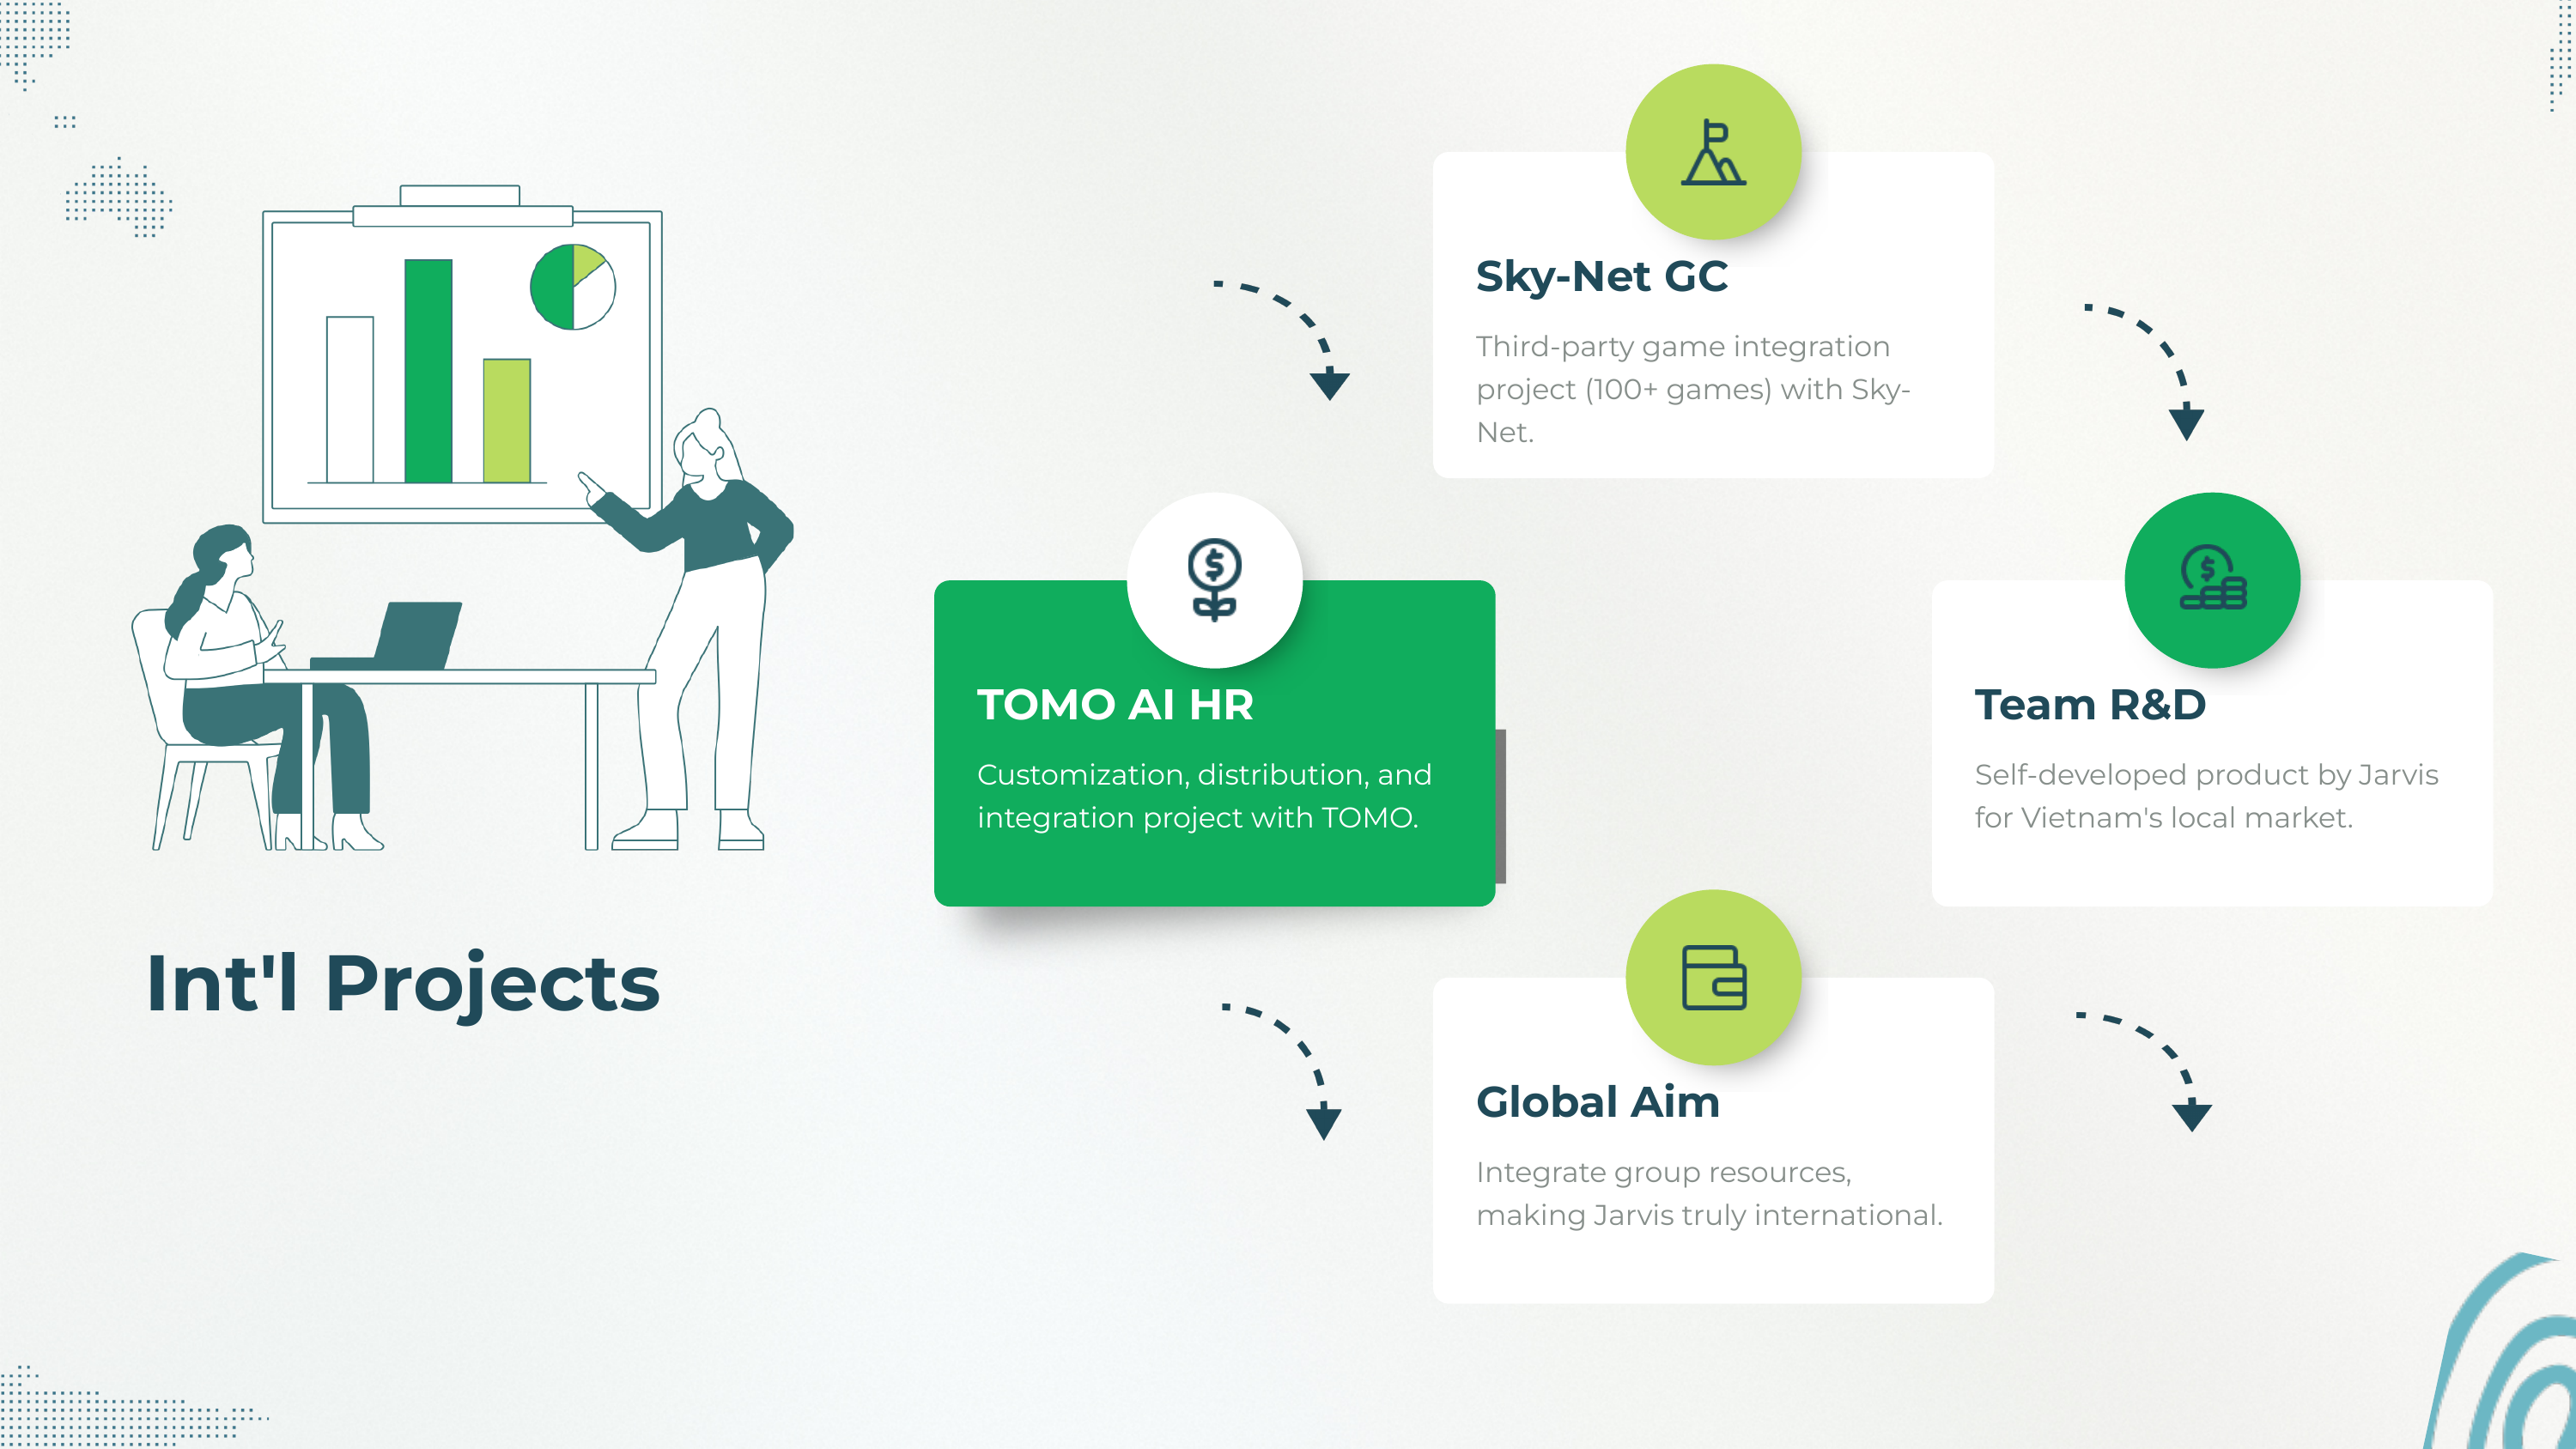

Sky-Net GC

Third-party game integration project (100+ games) with Sky-Net.

TOMO AI HR
Team R&D

Customization, distribution, and integration project with TOMO.
Self-developed product by Jarvis for Vietnam's local market.

Int'l Projects

Global Aim
Integrate group resources, making Jarvis truly international.